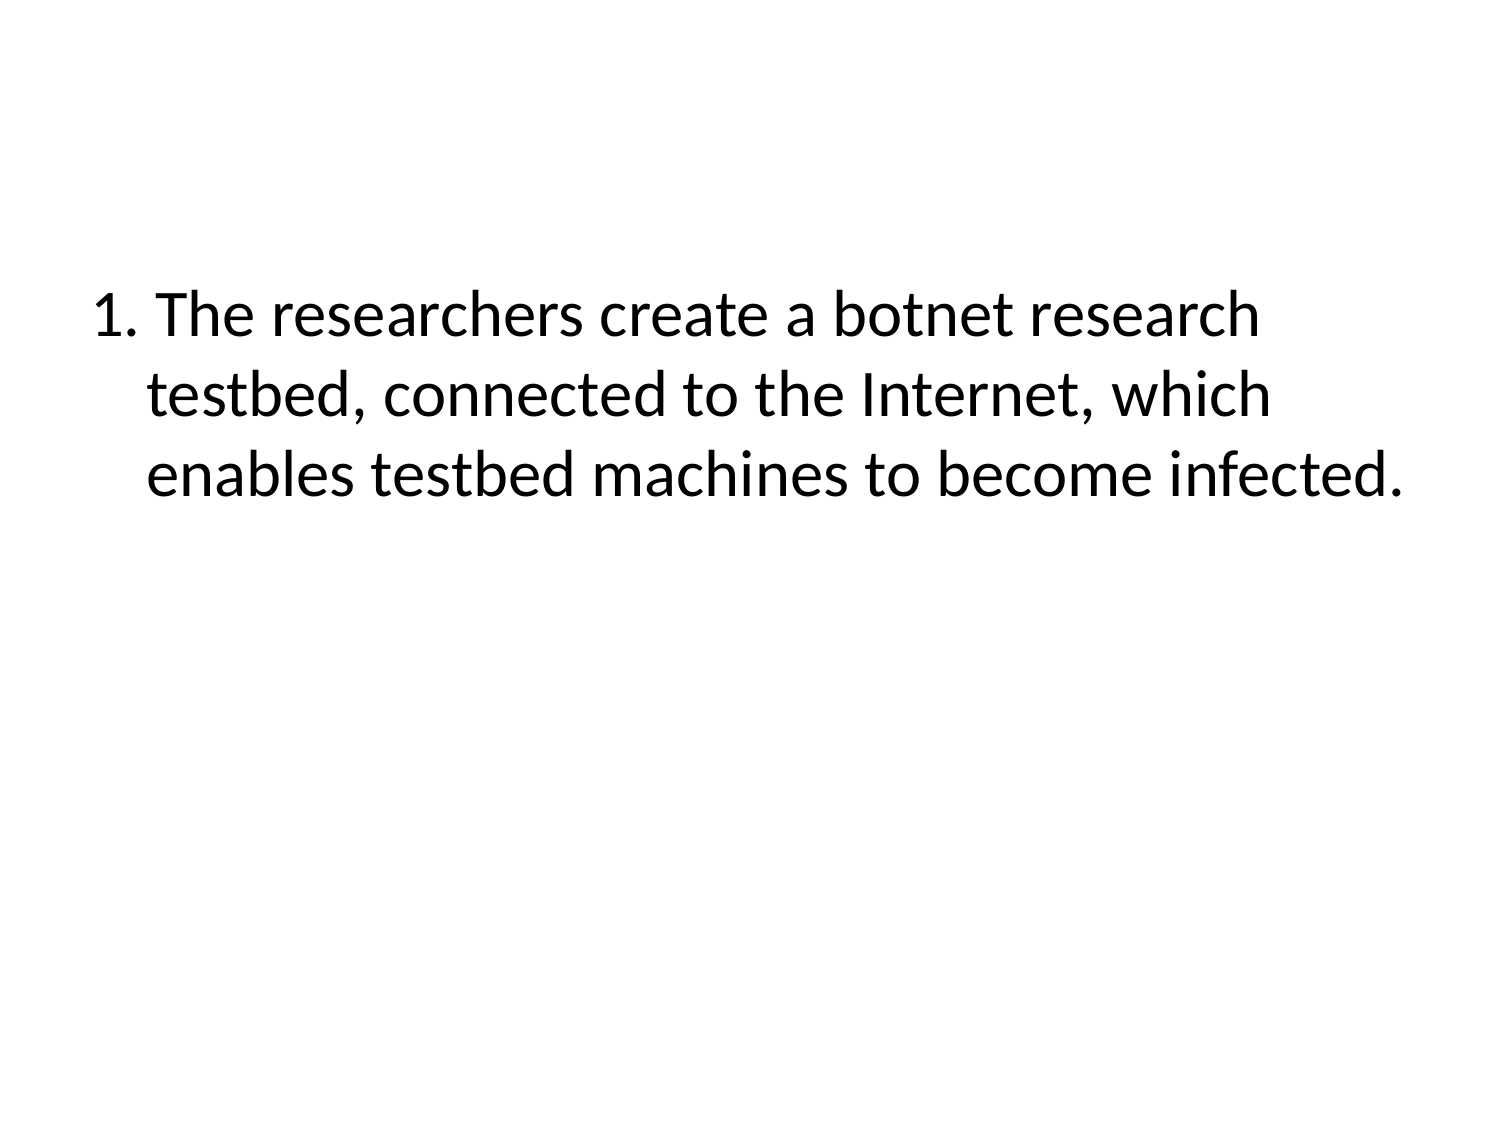

#
1. The researchers create a botnet research testbed, connected to the Internet, which enables testbed machines to become infected.